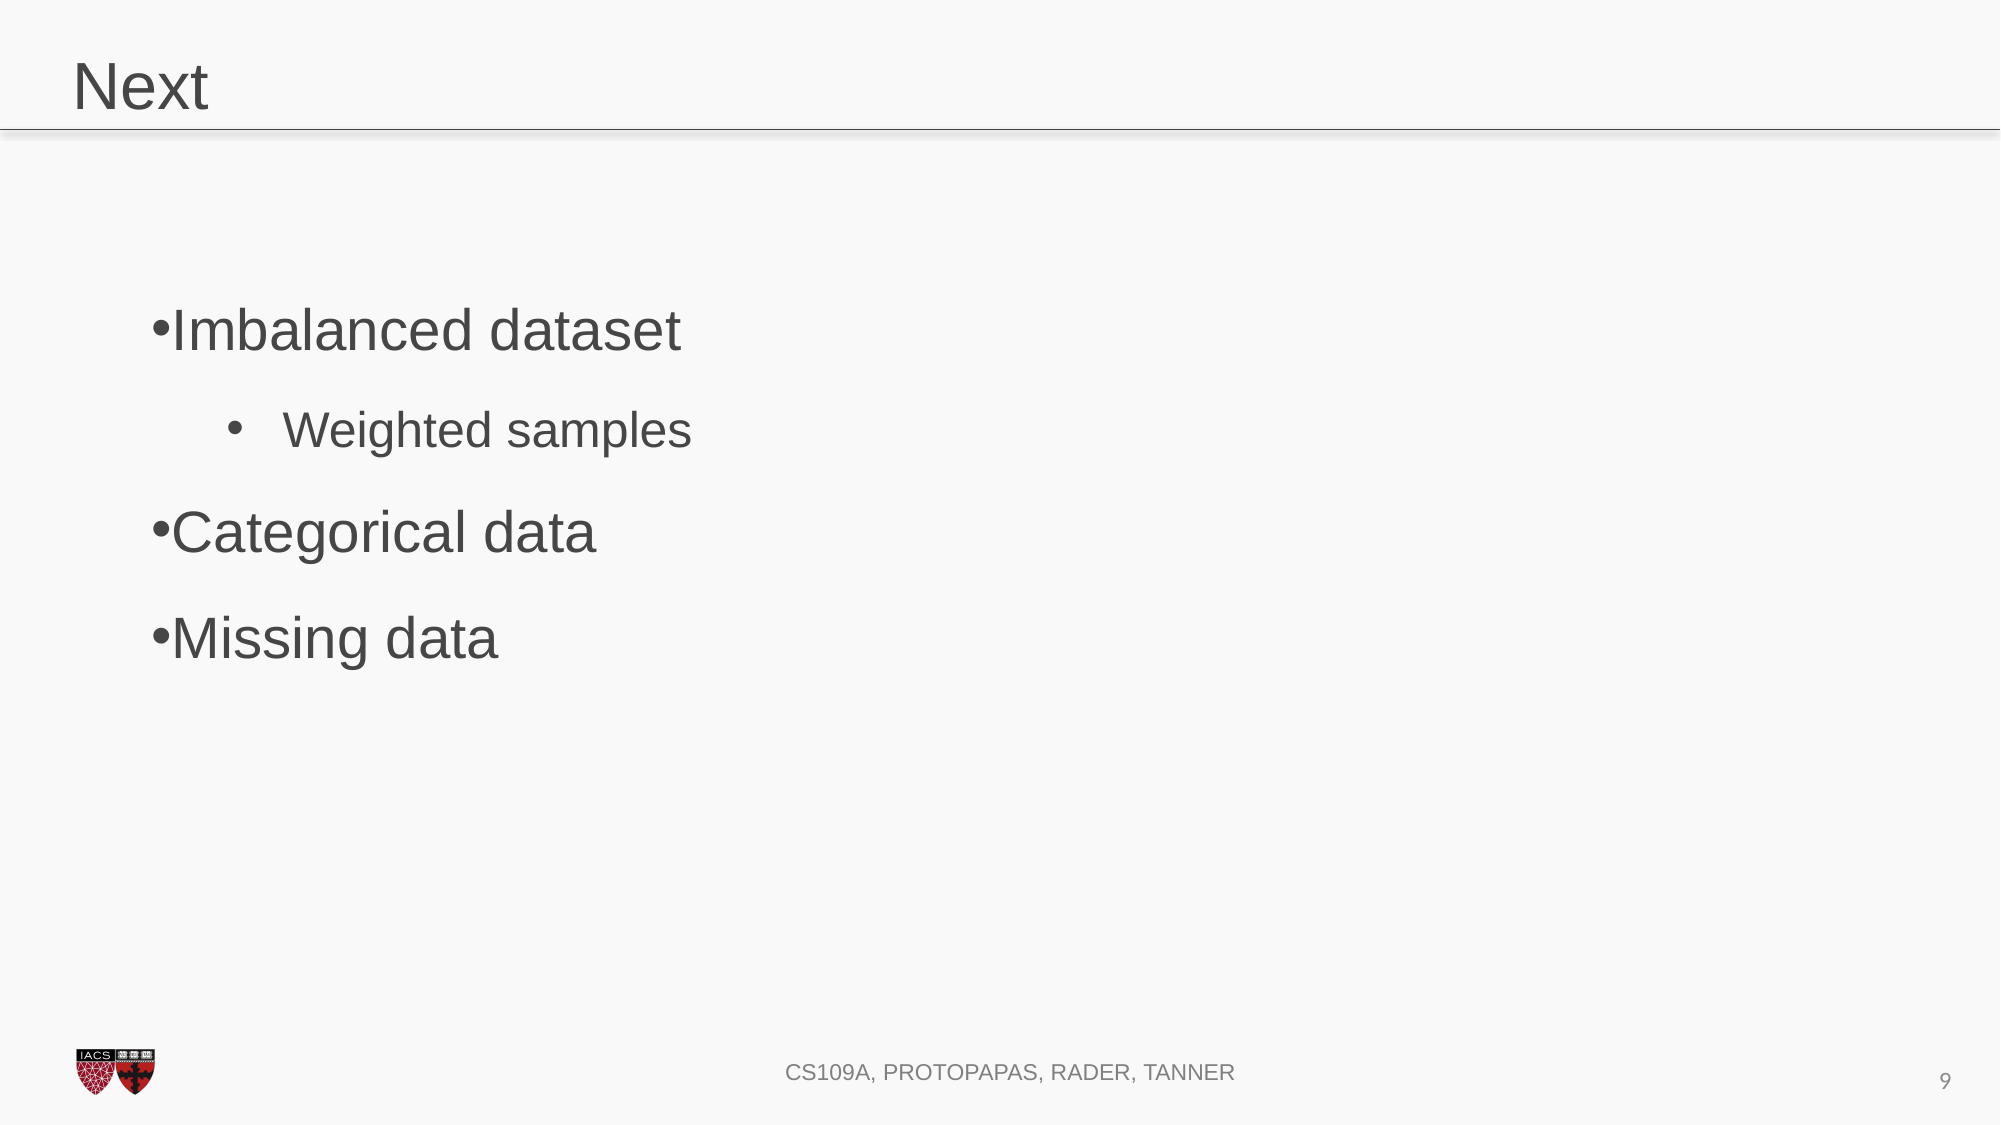

# Next

Imbalanced dataset
Weighted samples
Categorical data
Missing data

9